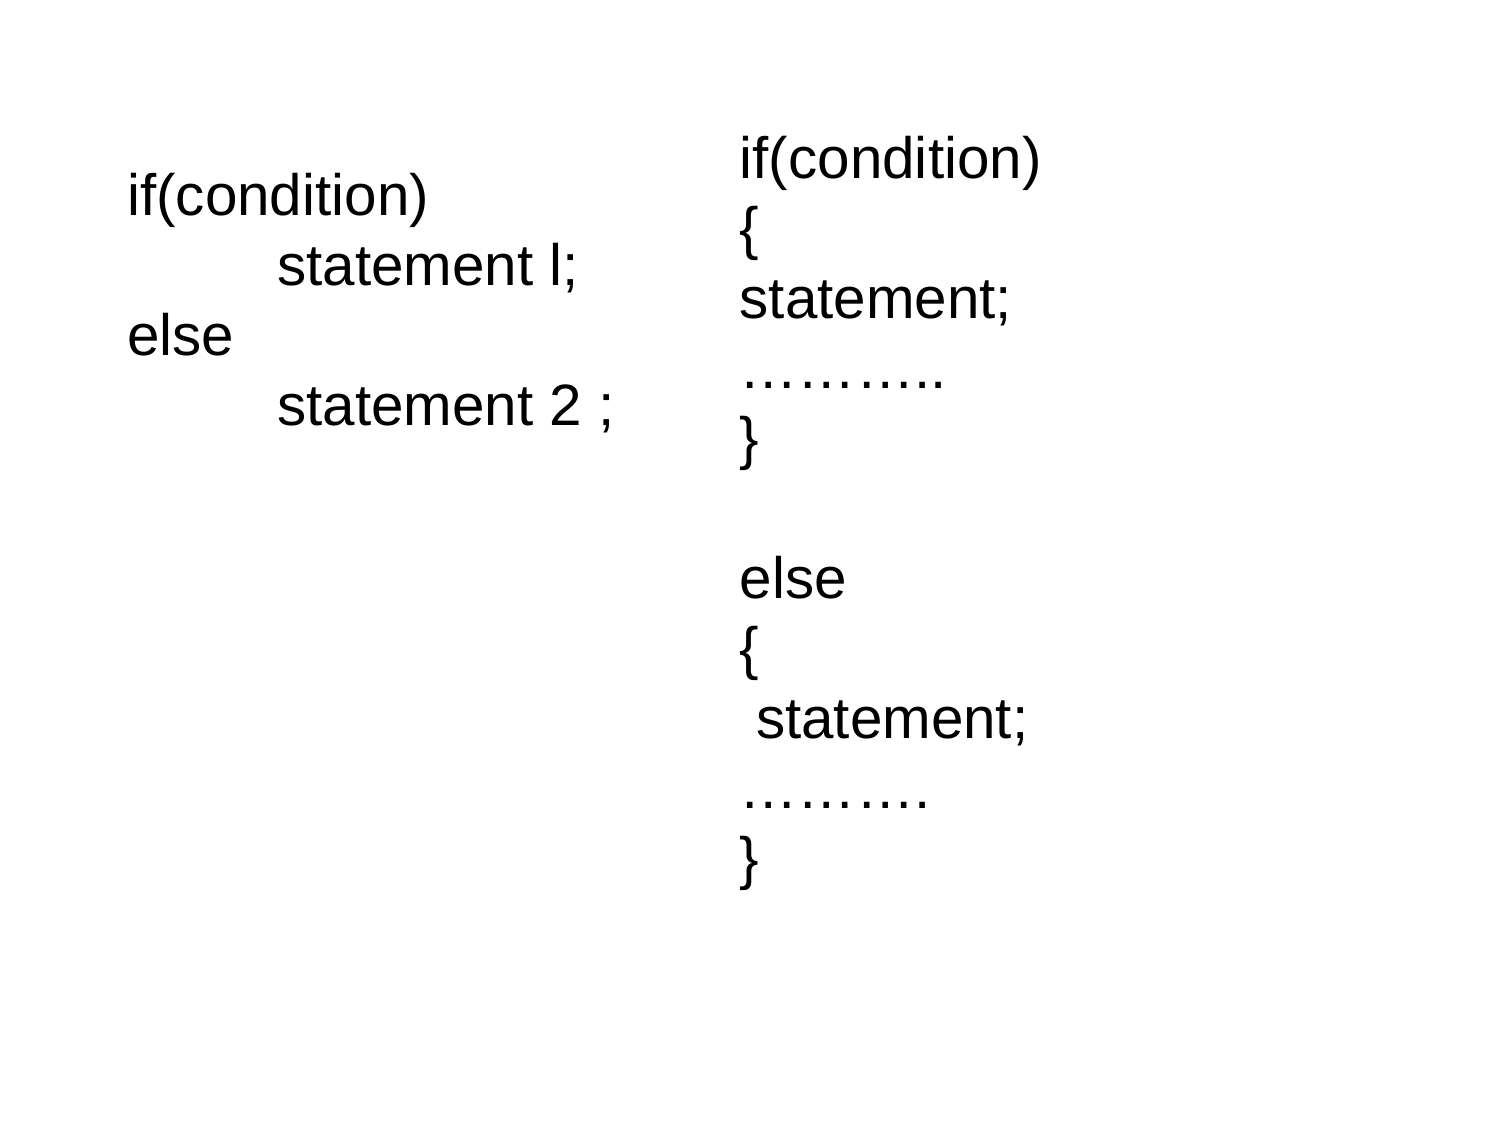

if(condition)
{
statement;
………..
}

else
{
 statement;
……….
}
if(condition)
	statement l;
else
	statement 2 ;